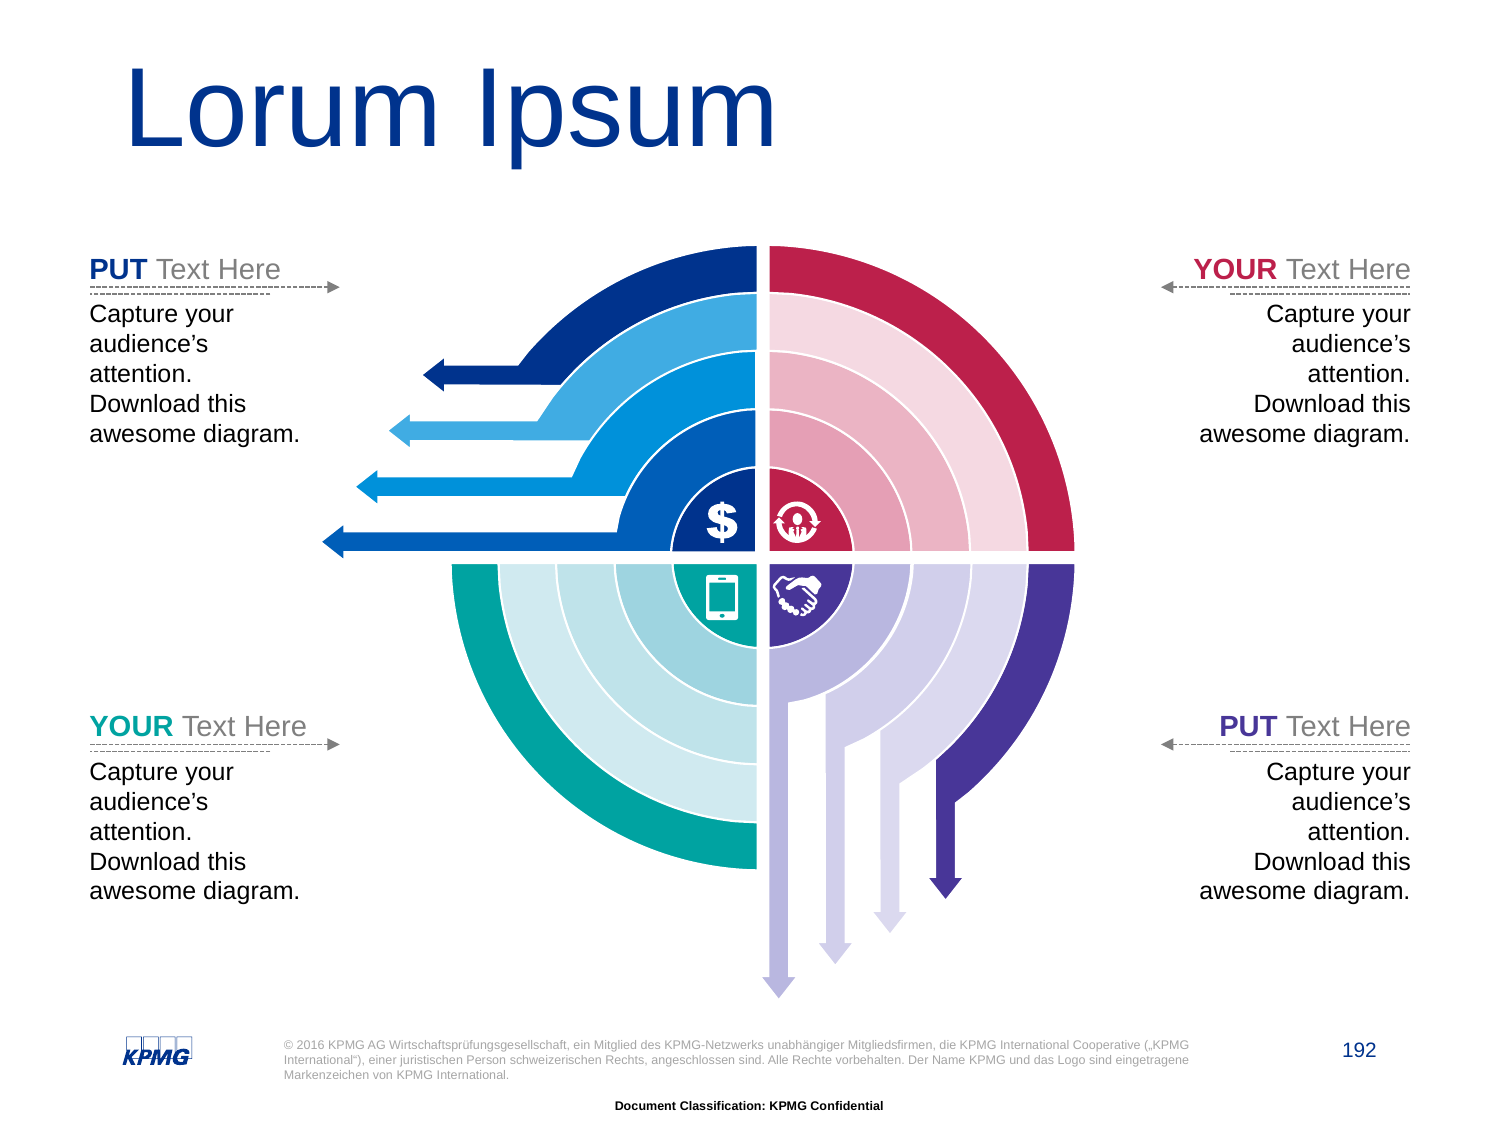

# Lorum Ipsum
PUT Text Here
Capture your audience’s attention. Download this awesome diagram.
YOUR Text Here
Capture your audience’s attention. Download this awesome diagram.

YOUR Text Here
Capture your audience’s attention. Download this awesome diagram.
PUT Text Here
Capture your audience’s attention. Download this awesome diagram.